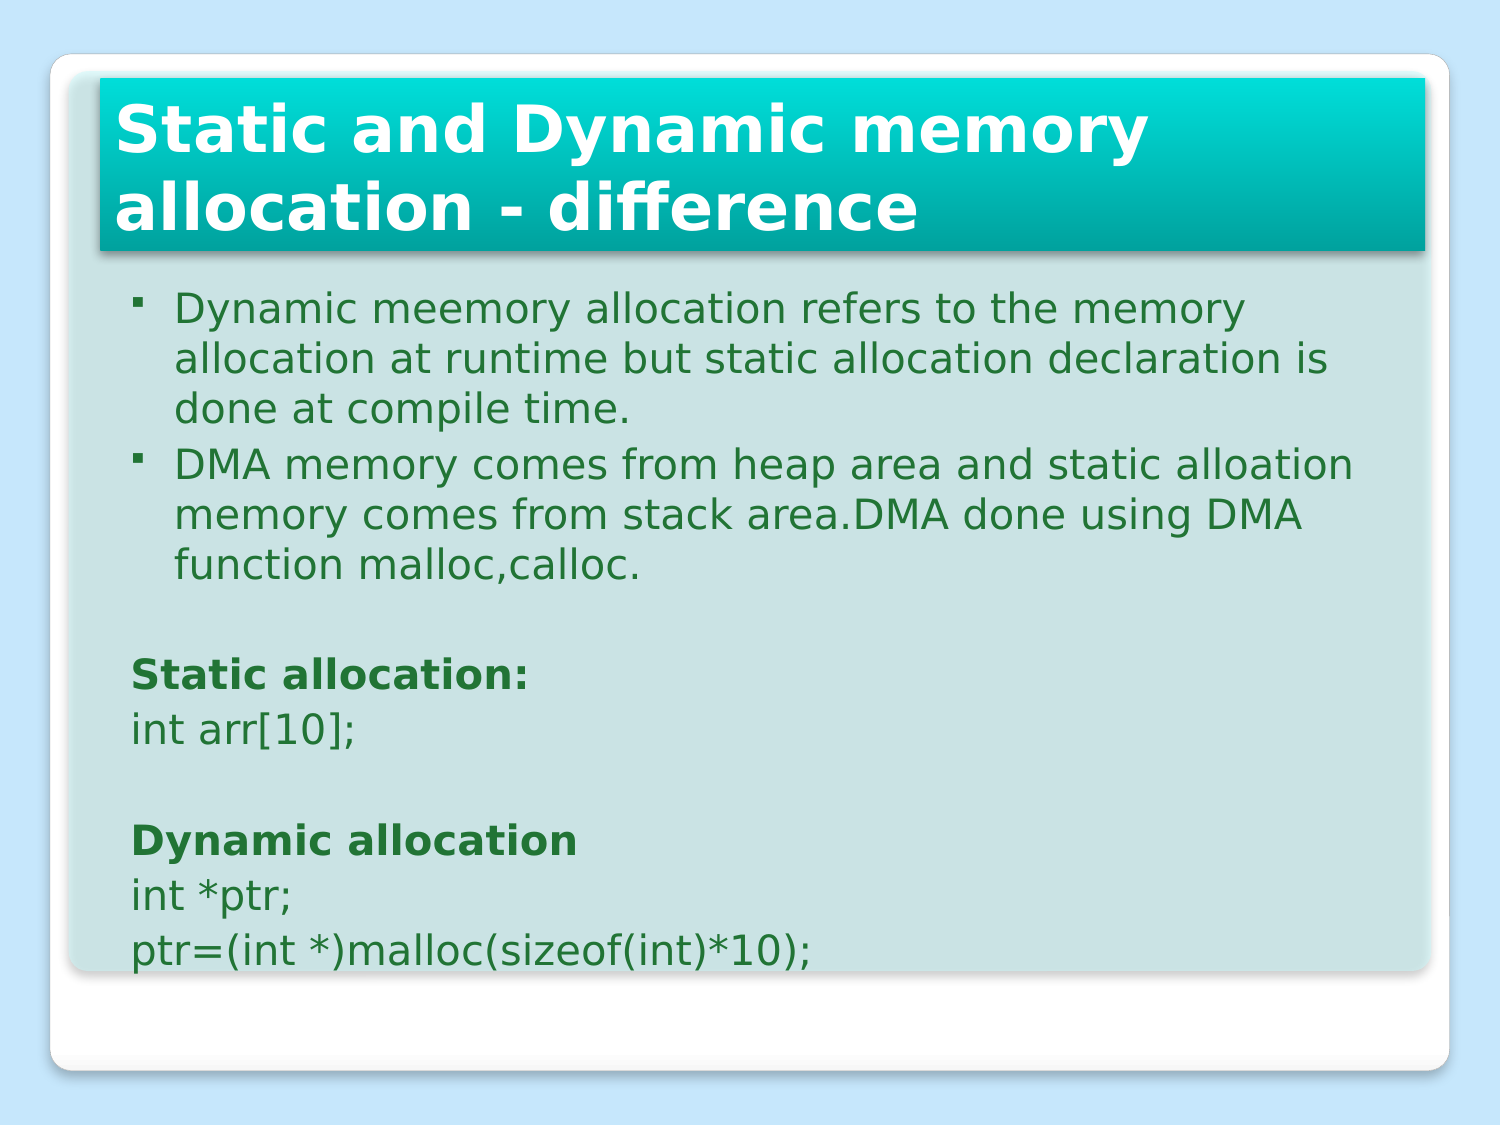

# Static and Dynamic memory allocation - difference
Dynamic meemory allocation refers to the memory allocation at runtime but static allocation declaration is done at compile time.
DMA memory comes from heap area and static alloation memory comes from stack area.DMA done using DMA function malloc,calloc.

Static allocation:
int arr[10];

Dynamic allocation
int *ptr;
ptr=(int *)malloc(sizeof(int)*10);